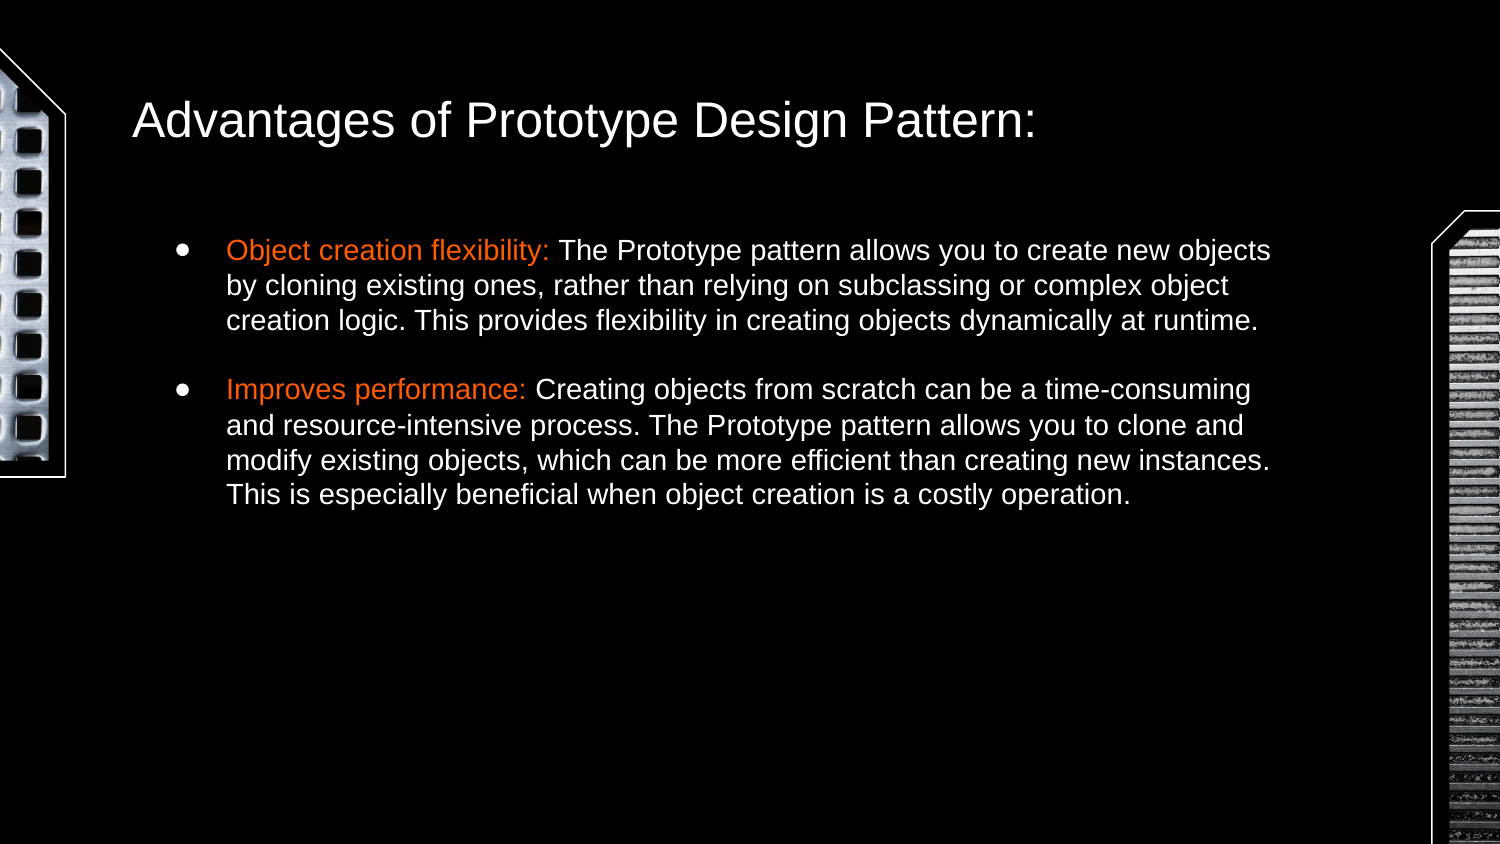

# Advantages of Prototype Design Pattern:

Object creation flexibility: The Prototype pattern allows you to create new objects by cloning existing ones, rather than relying on subclassing or complex object creation logic. This provides flexibility in creating objects dynamically at runtime.

Improves performance: Creating objects from scratch can be a time-consuming and resource-intensive process. The Prototype pattern allows you to clone and modify existing objects, which can be more efficient than creating new instances. This is especially beneficial when object creation is a costly operation.